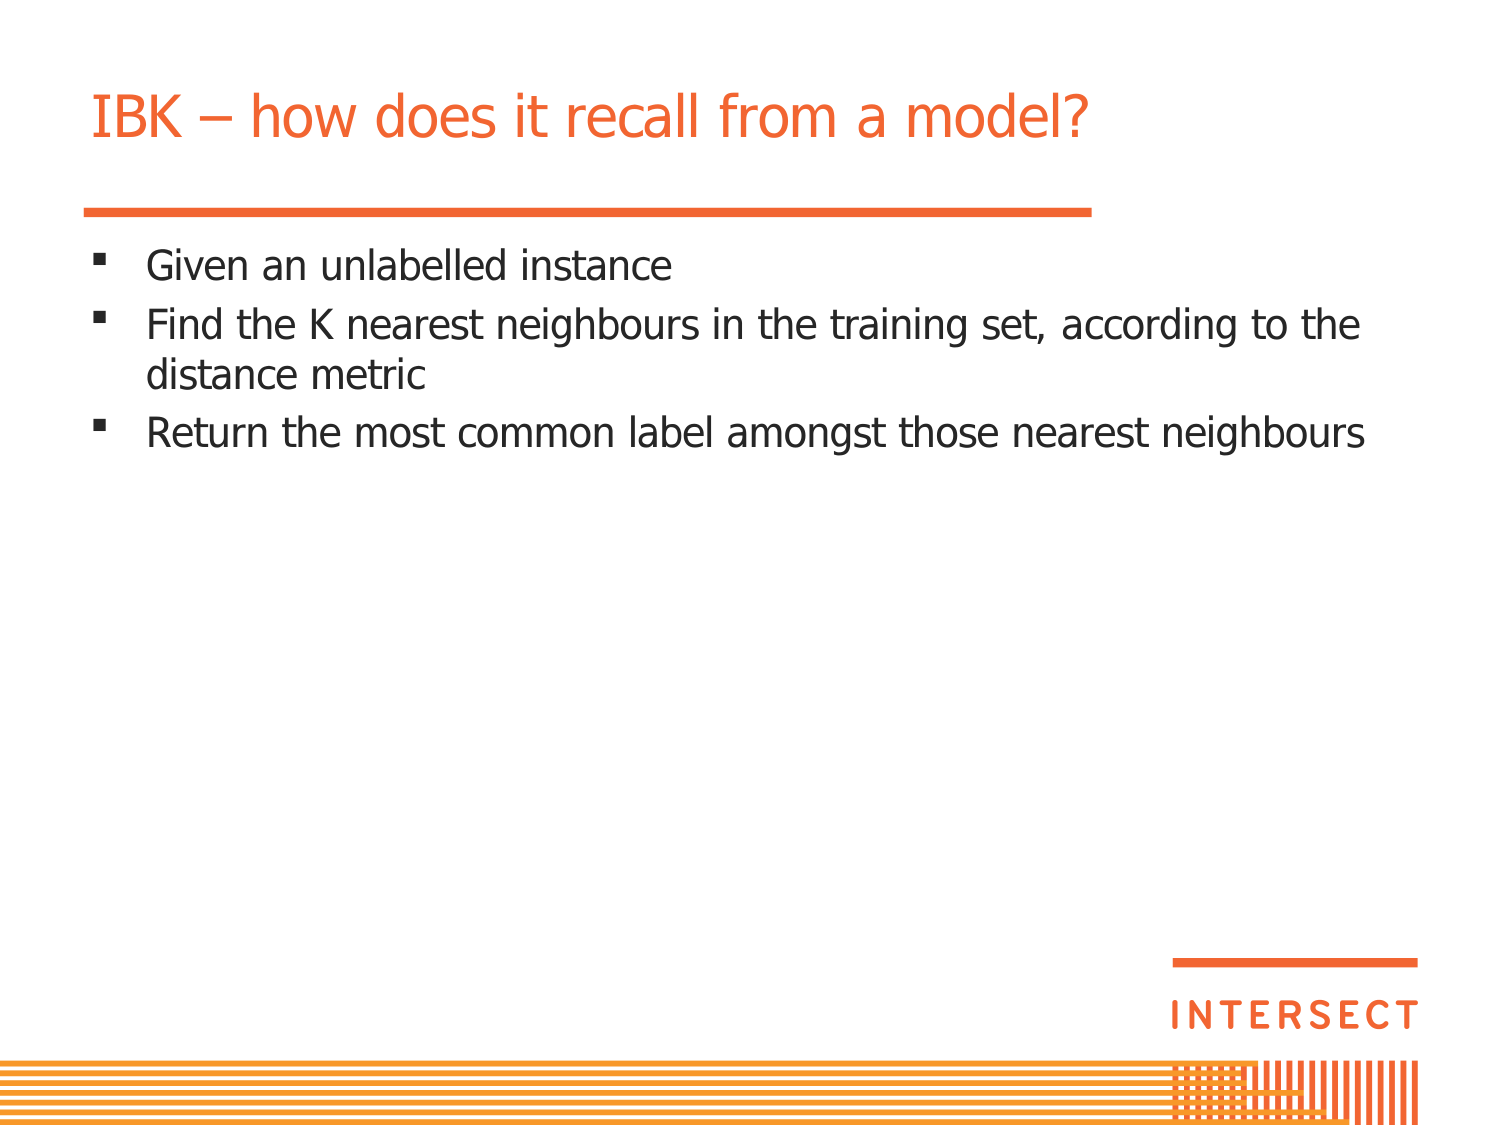

# IBK – how does it recall from a model?
Given an unlabelled instance
Find the K nearest neighbours in the training set, according to the distance metric
Return the most common label amongst those nearest neighbours